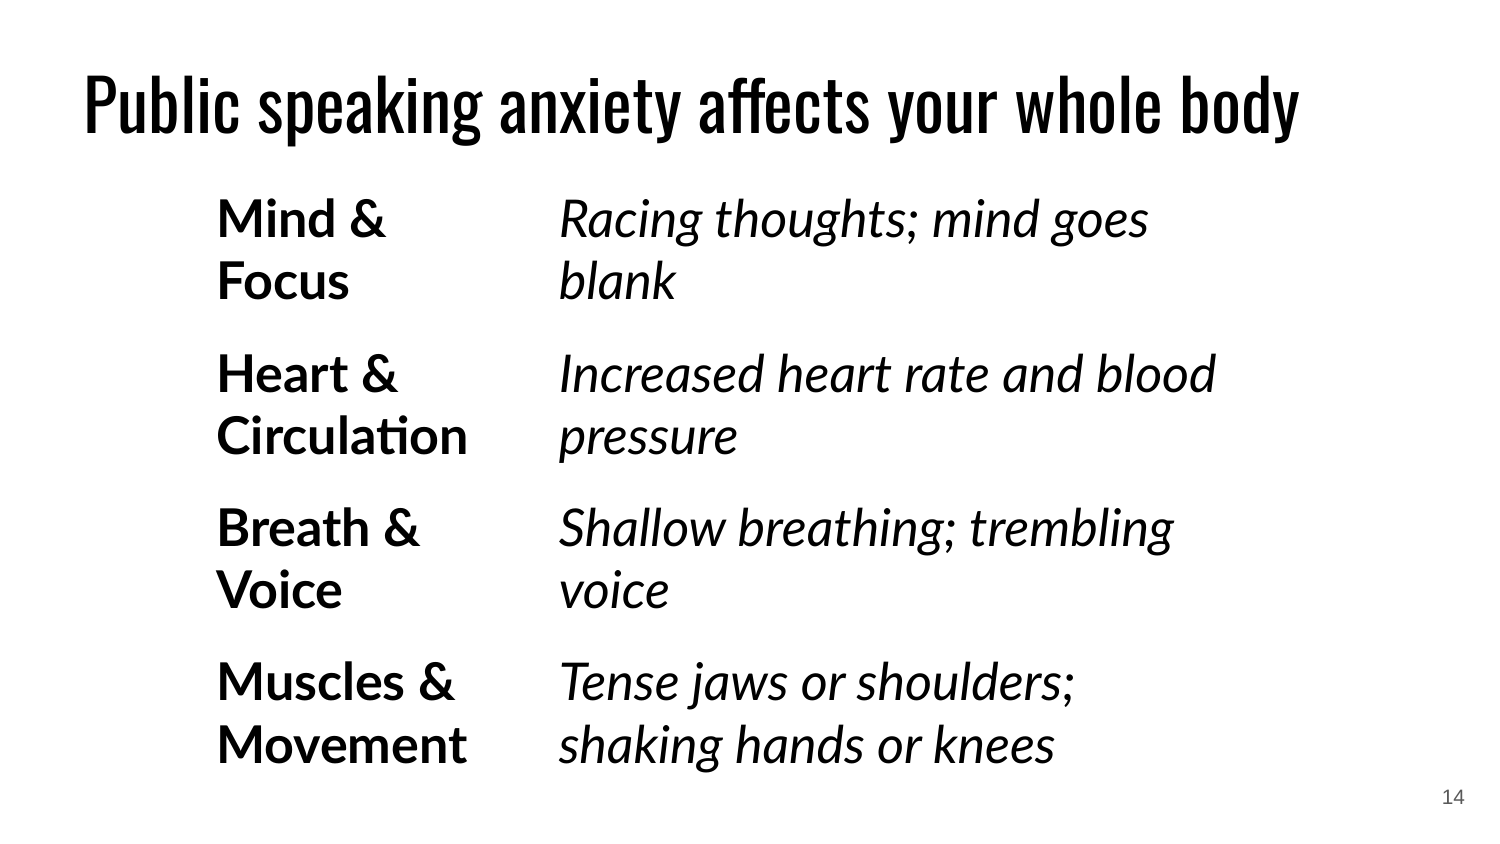

Public speaking anxiety affects your whole body
| Mind & Focus | Racing thoughts; mind goes blank |
| --- | --- |
| Heart & Circulation | Increased heart rate and blood pressure |
| Breath & Voice | Shallow breathing; trembling voice |
| Muscles & Movement | Tense jaws or shoulders; shaking hands or knees |
14